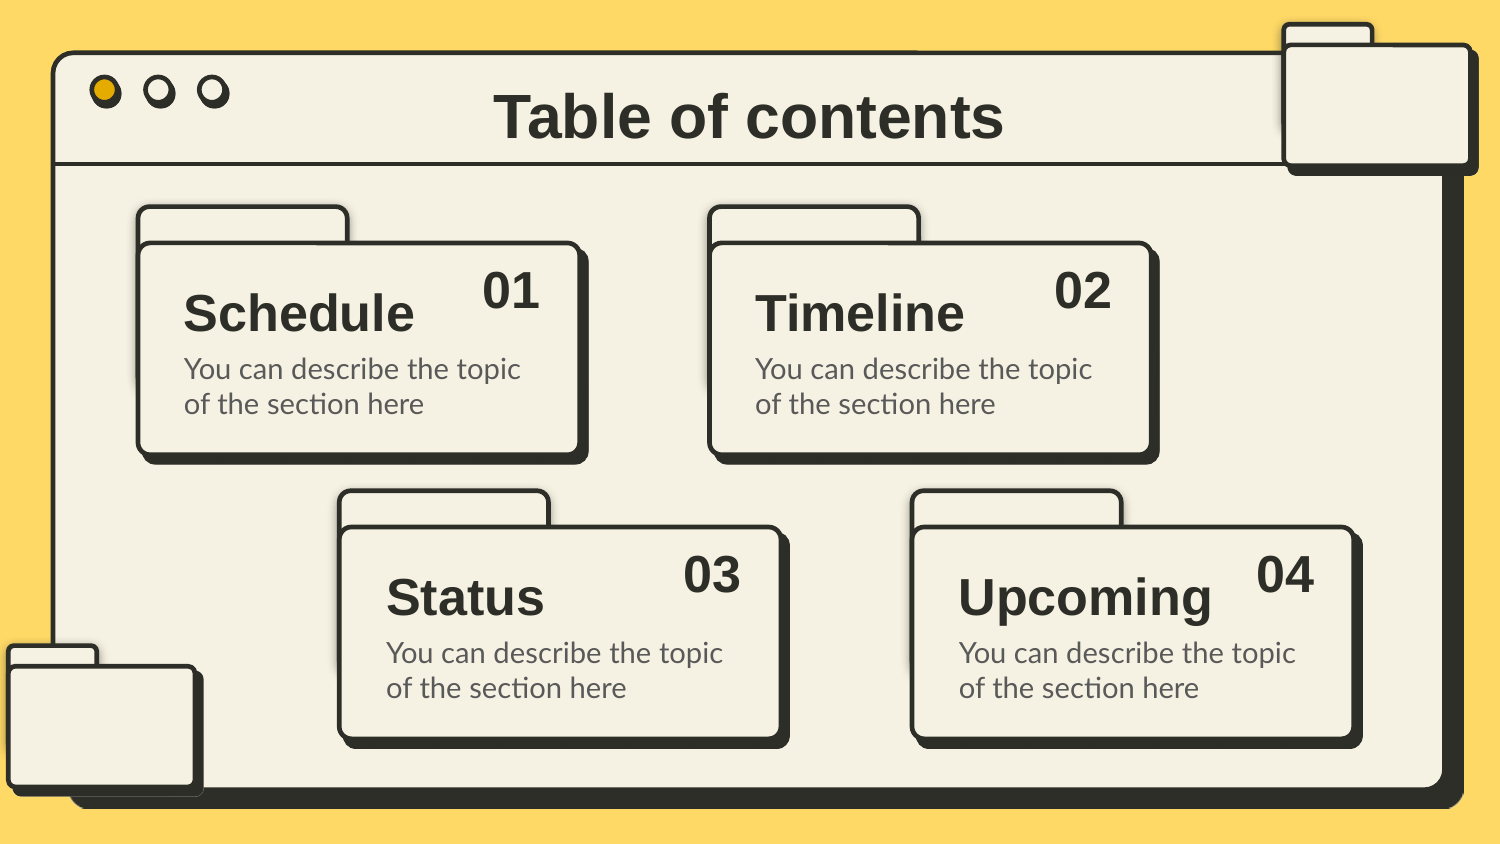

Table of contents

01
02
# Schedule
Timeline
You can describe the topic of the section here
You can describe the topic of the section here

03
04
Status
Upcoming
You can describe the topic of the section here
You can describe the topic of the section here